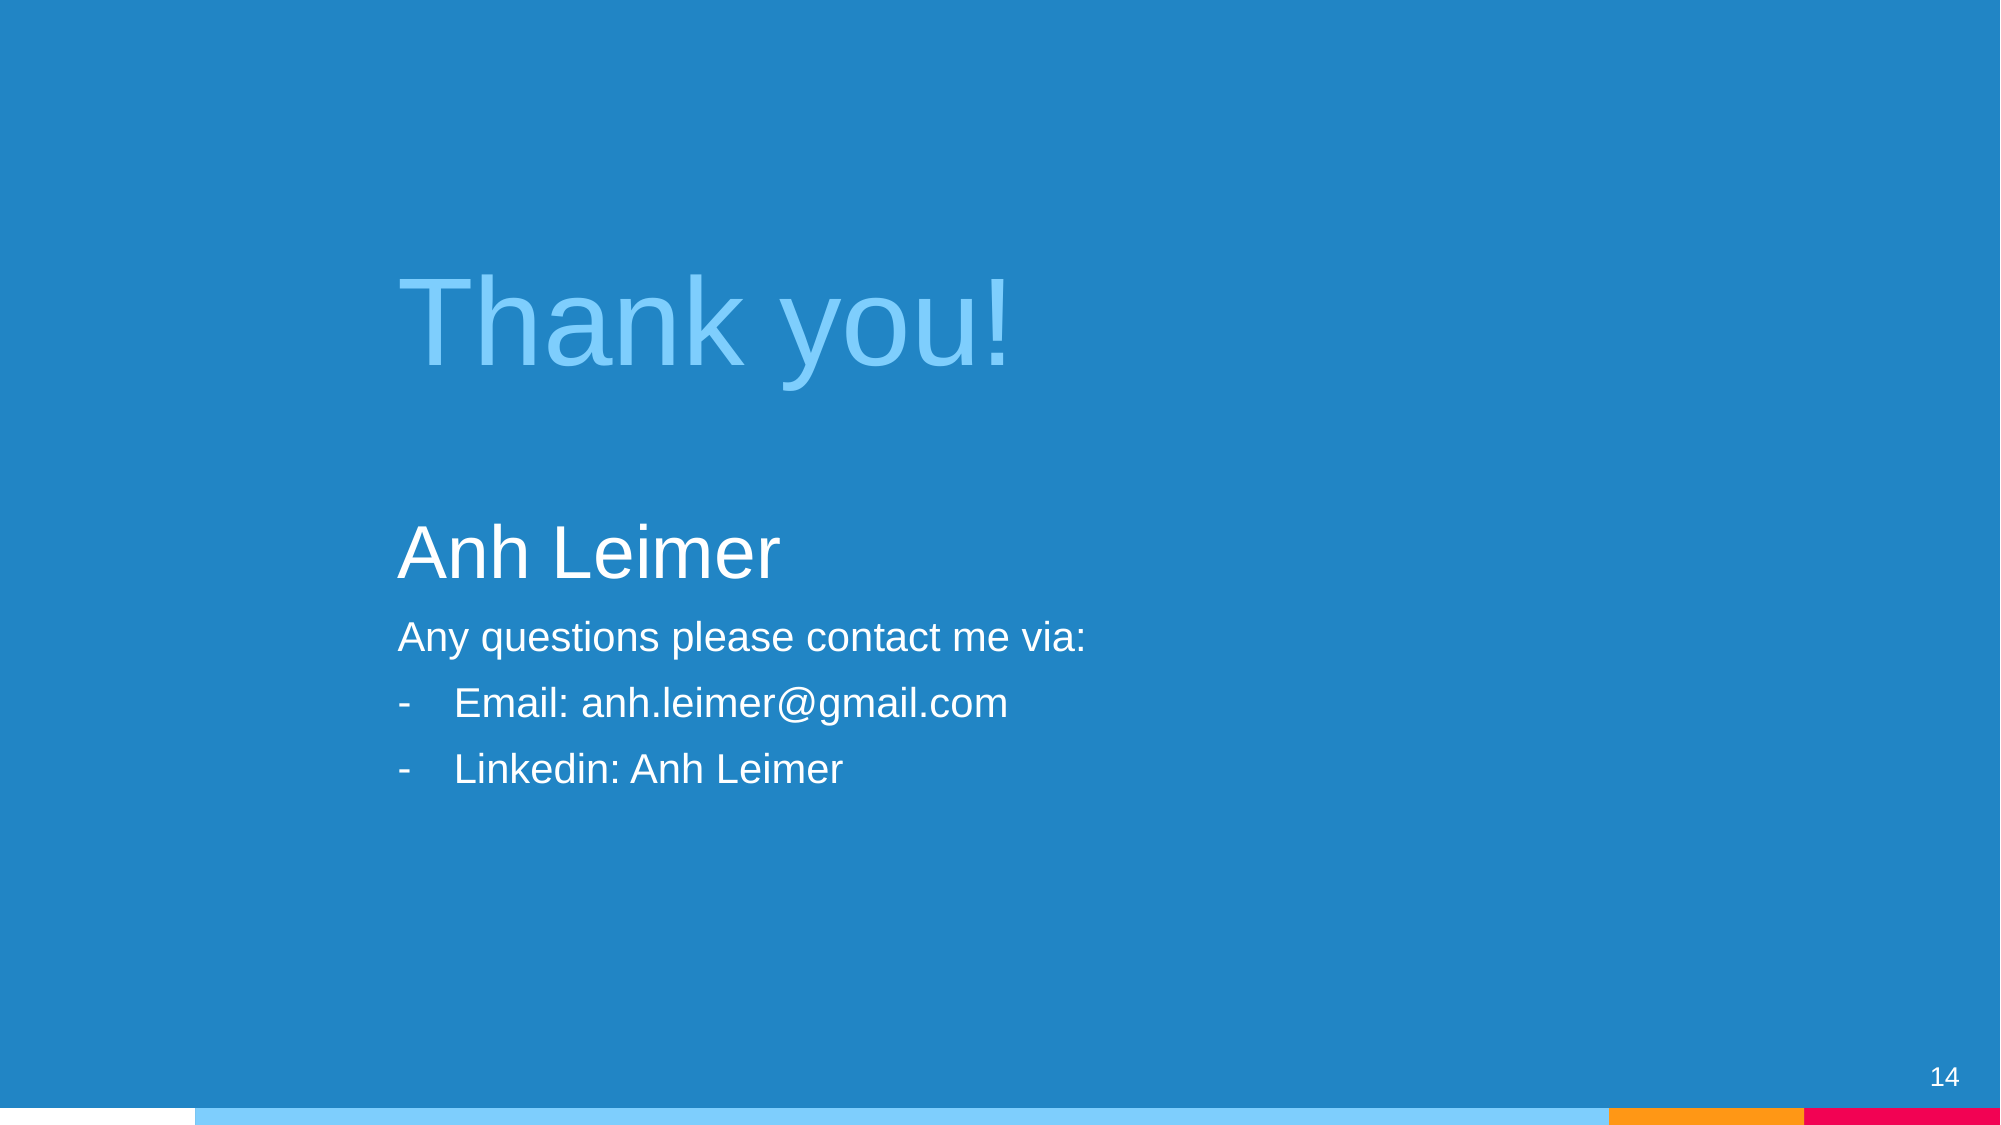

Thank you!
Anh Leimer
Any questions please contact me via:
Email: anh.leimer@gmail.com
Linkedin: Anh Leimer
14